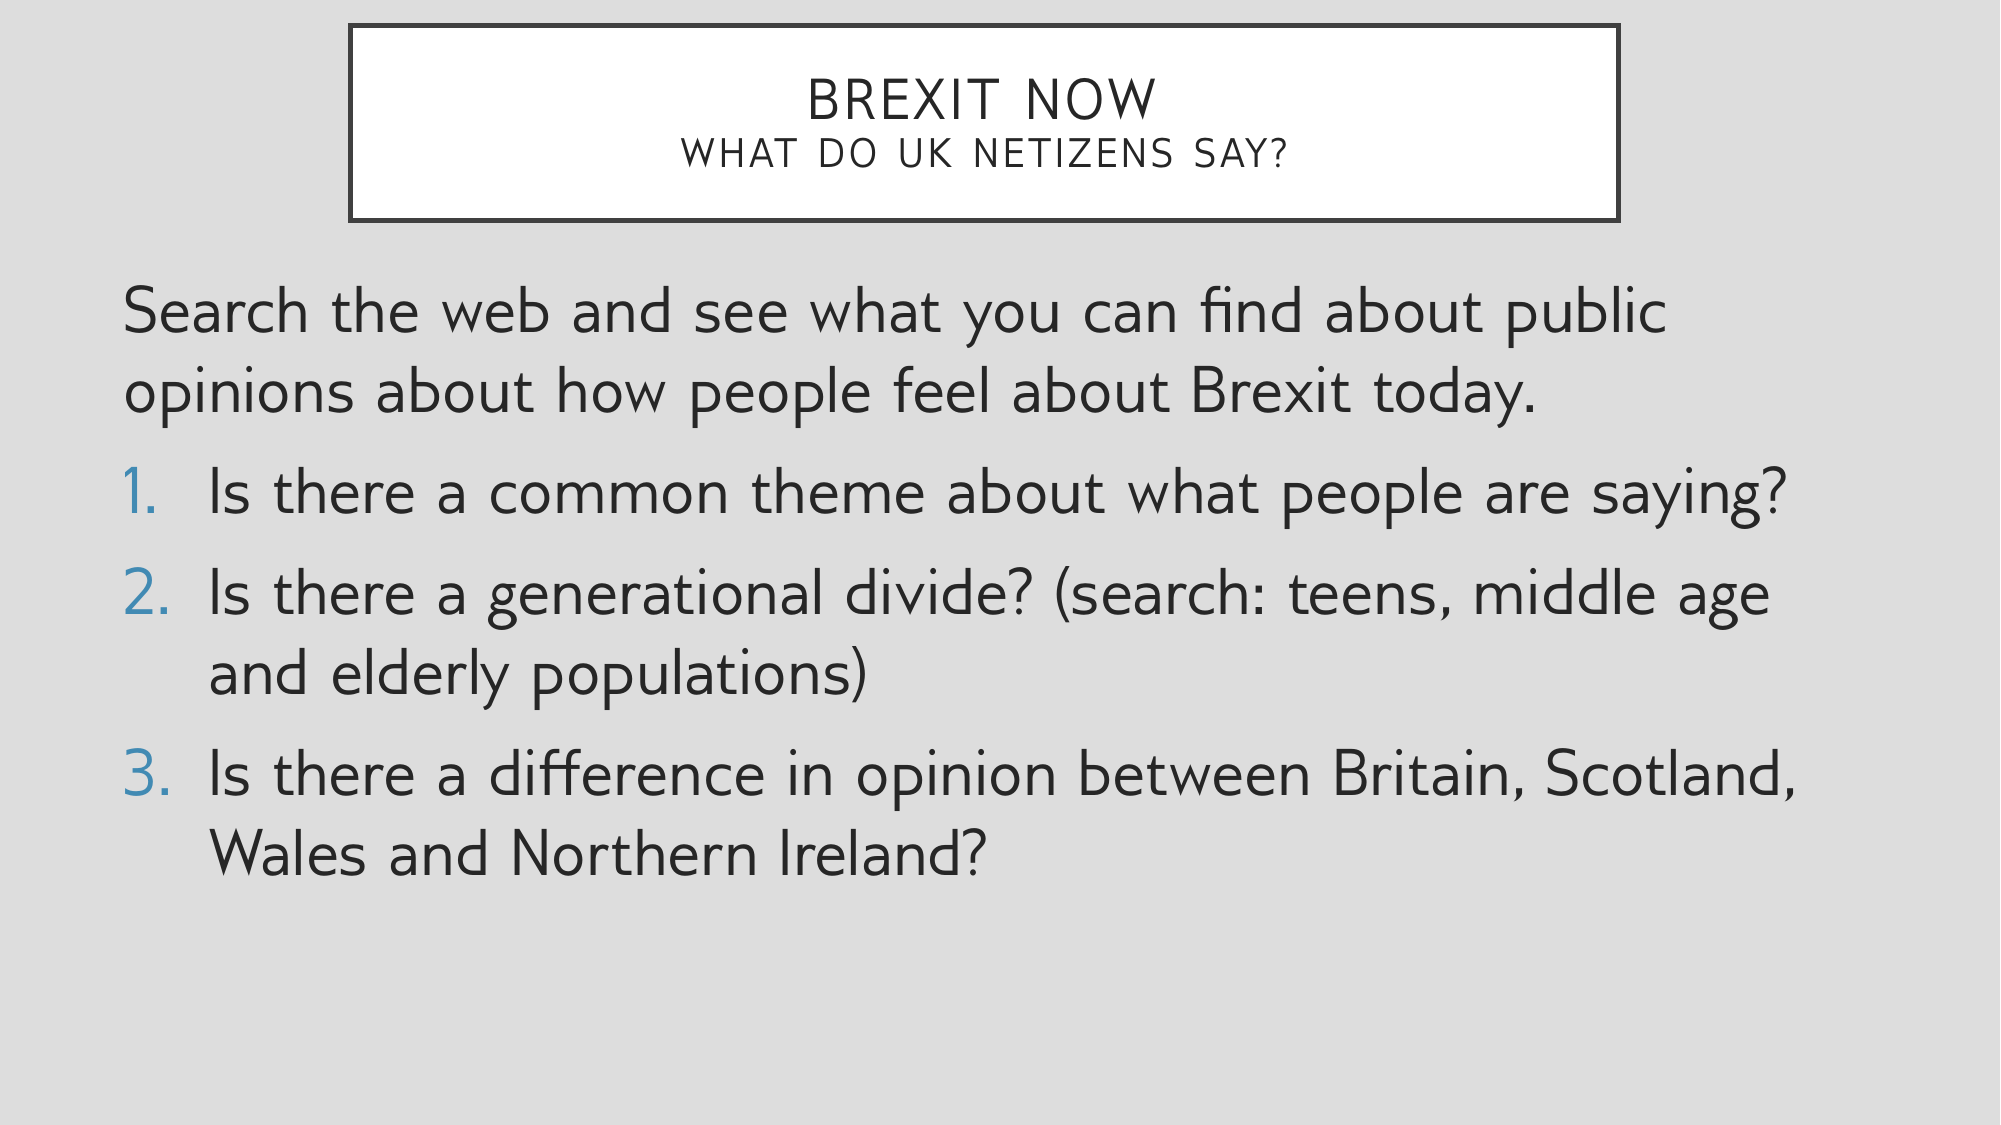

# Brexit Now What do UK Netizens say?
Search the web and see what you can find about public opinions about how people feel about Brexit today.
Is there a common theme about what people are saying?
Is there a generational divide? (search: teens, middle age and elderly populations)
Is there a difference in opinion between Britain, Scotland, Wales and Northern Ireland?